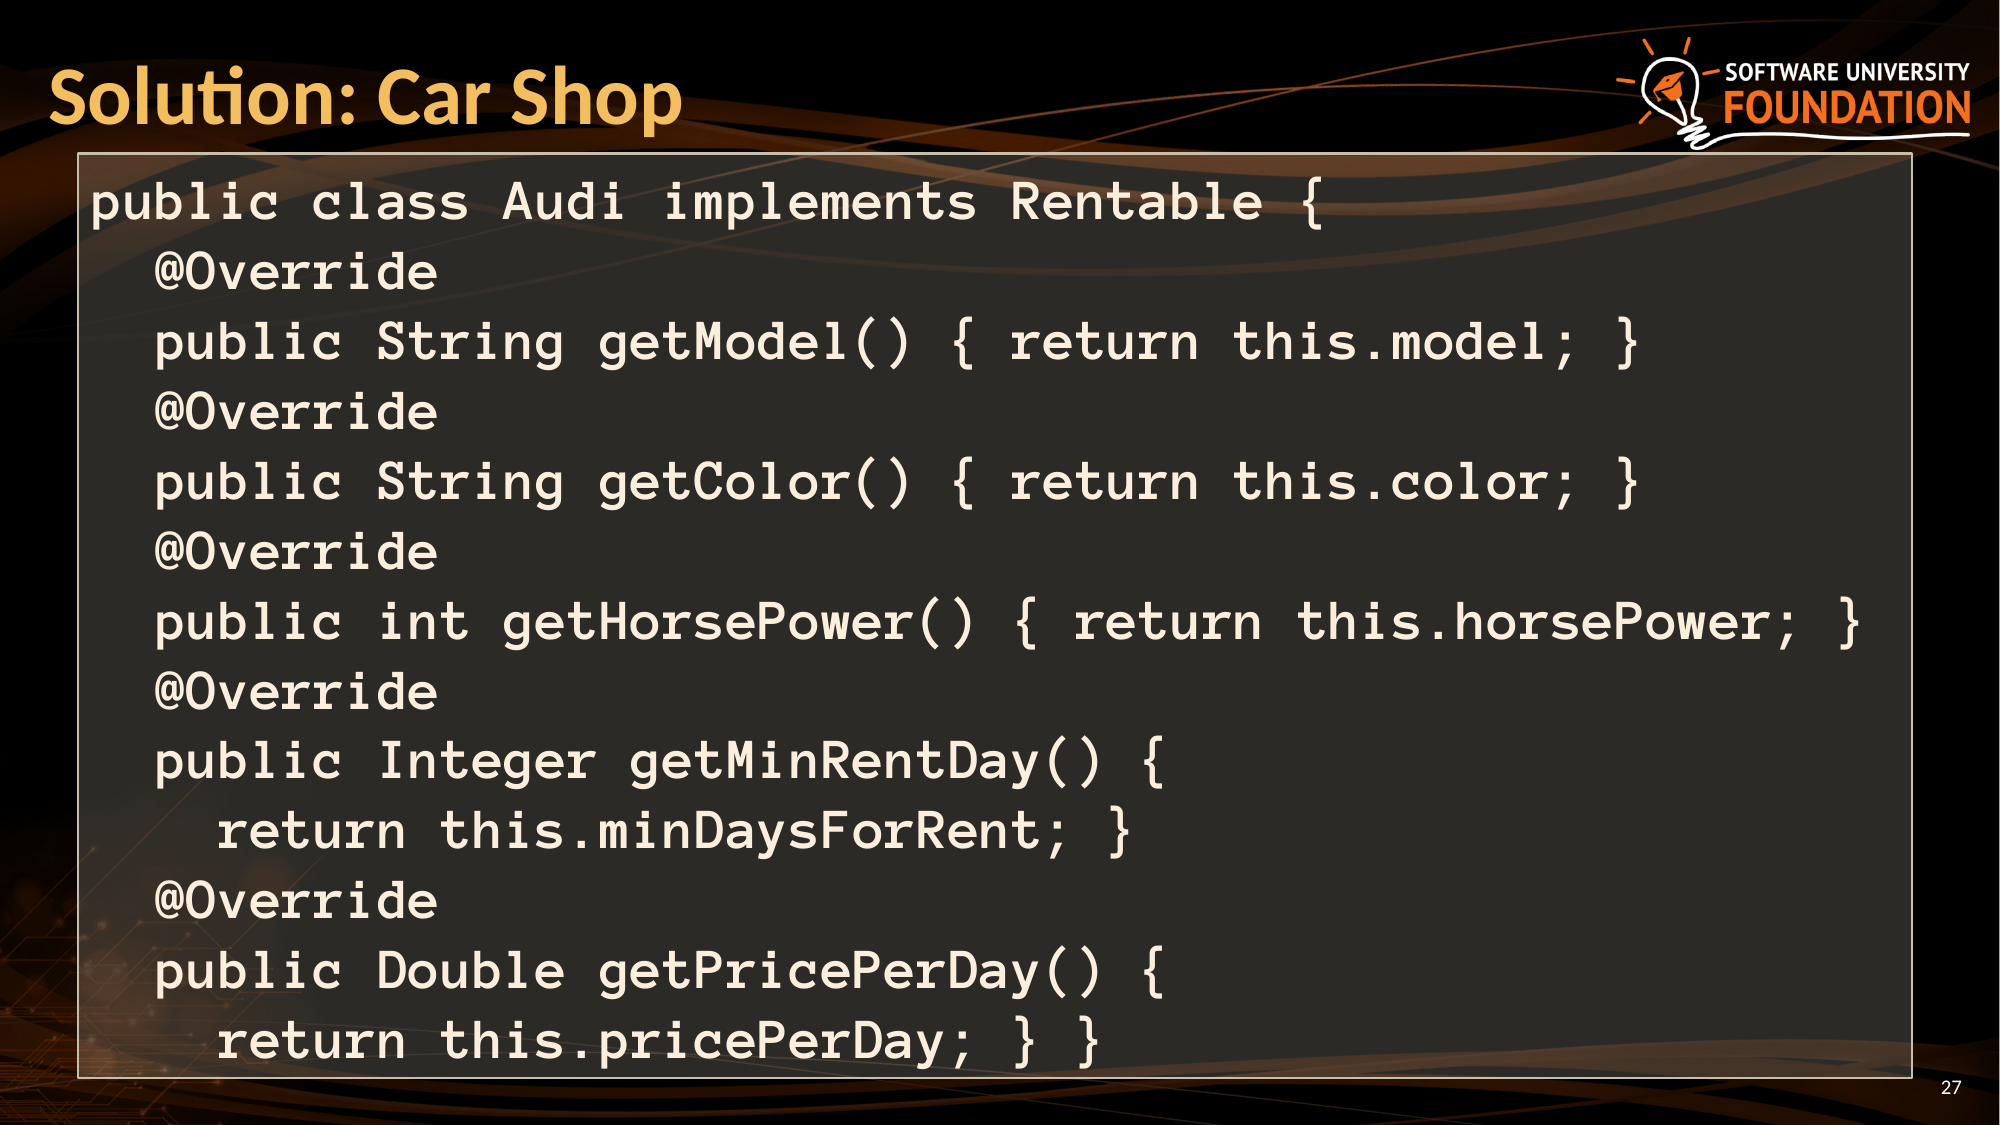

# Solution: Car Shop
public class Audi implements Rentable {
  @Override
  public String getModel() { return this.model; }
  @Override
  public String getColor() { return this.color; }
  @Override
  public int getHorsePower() { return this.horsePower; }
  @Override
  public Integer getMinRentDay() {
    return this.minDaysForRent; }
  @Override
  public Double getPricePerDay() {
    return this.pricePerDay; } }
27